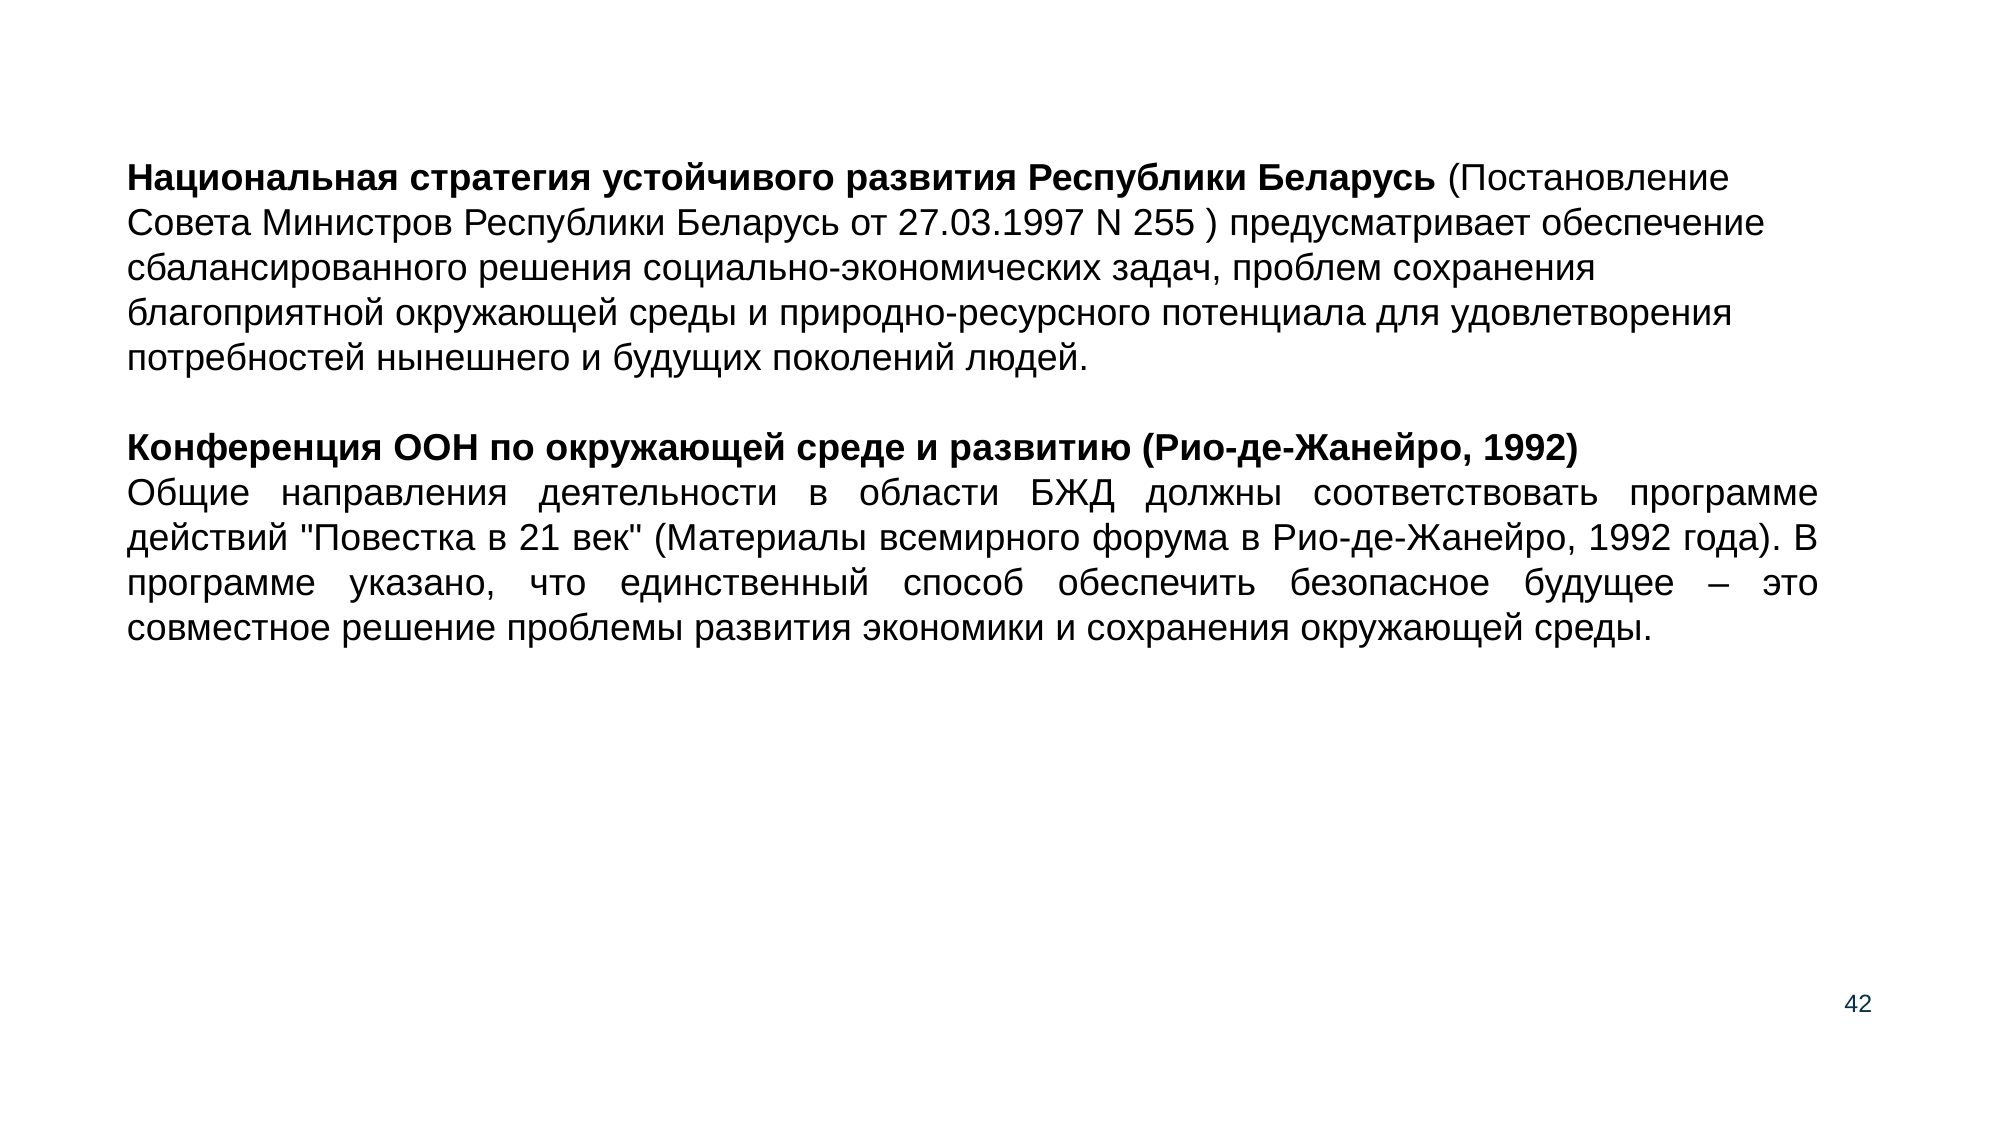

Национальная стратегия устойчивого развития Республики Беларусь (Постановление Совета Министров Республики Беларусь от 27.03.1997 N 255 ) предусматривает обеспечение сбалансированного решения социально-экономических задач, проблем сохранения благоприятной окружающей среды и природно-ресурсного потенциала для удовлетворения потребностей нынешнего и будущих поколений людей.

Конференция ООН по окружающей среде и развитию (Рио-де-Жанейро, 1992)
Общие направления деятельности в области БЖД должны соответствовать программе действий "Повестка в 21 век" (Материалы всемирного форума в Рио-де-Жанейро, 1992 года). В программе указано, что единственный способ обеспечить безопасное будущее – это совместное решение проблемы развития экономики и сохранения окружающей среды.
42